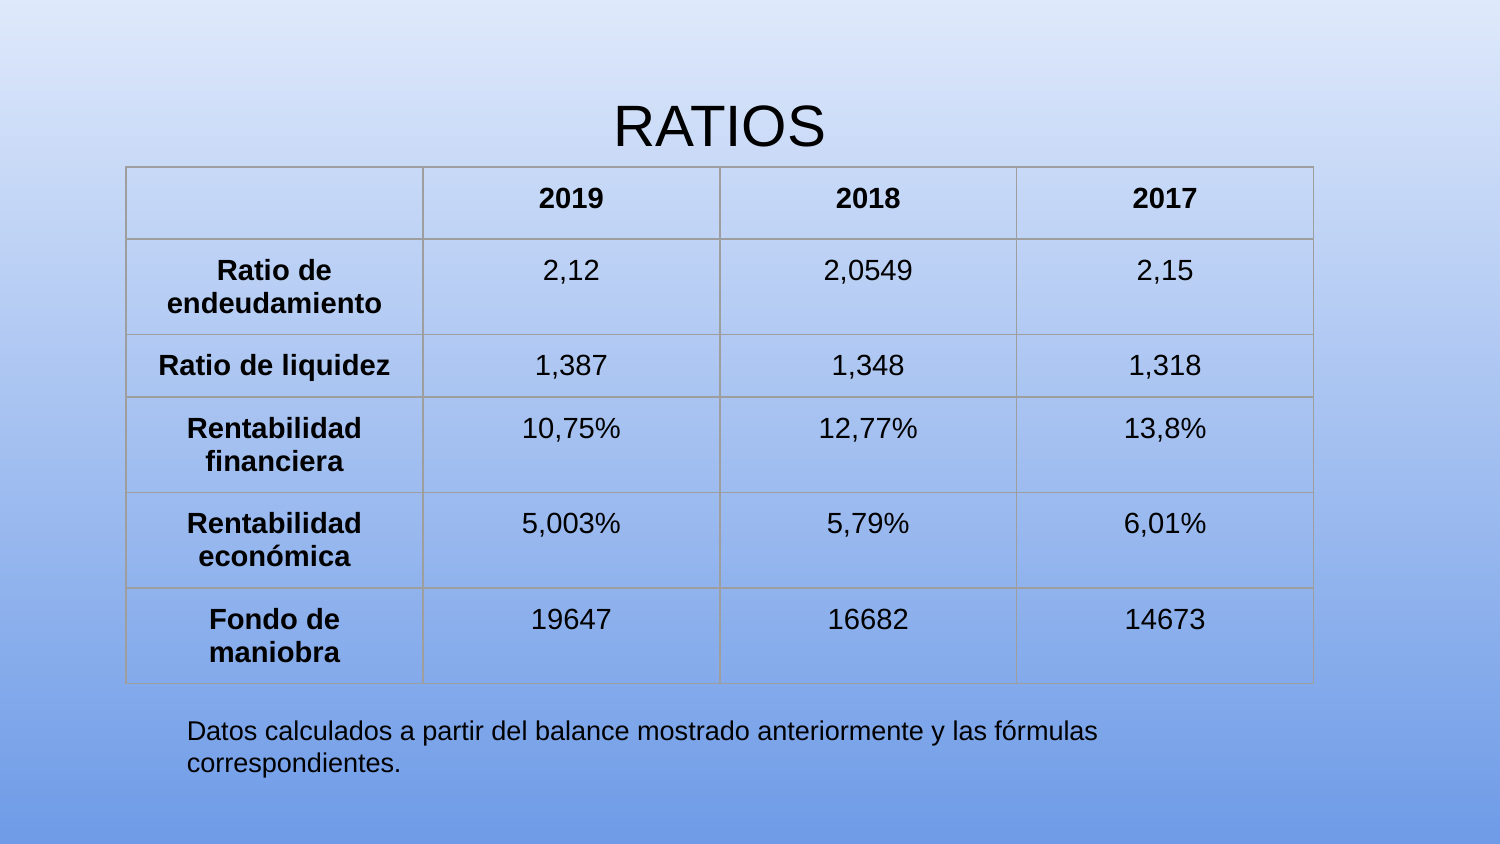

# RATIOS
|  | 2019 | 2018 | 2017 |
| --- | --- | --- | --- |
| Ratio de endeudamiento | 2,12 | 2,0549 | 2,15 |
| Ratio de liquidez | 1,387 | 1,348 | 1,318 |
| Rentabilidad financiera | 10,75% | 12,77% | 13,8% |
| Rentabilidad económica | 5,003% | 5,79% | 6,01% |
| Fondo de maniobra | 19647 | 16682 | 14673 |
Datos calculados a partir del balance mostrado anteriormente y las fórmulas correspondientes.